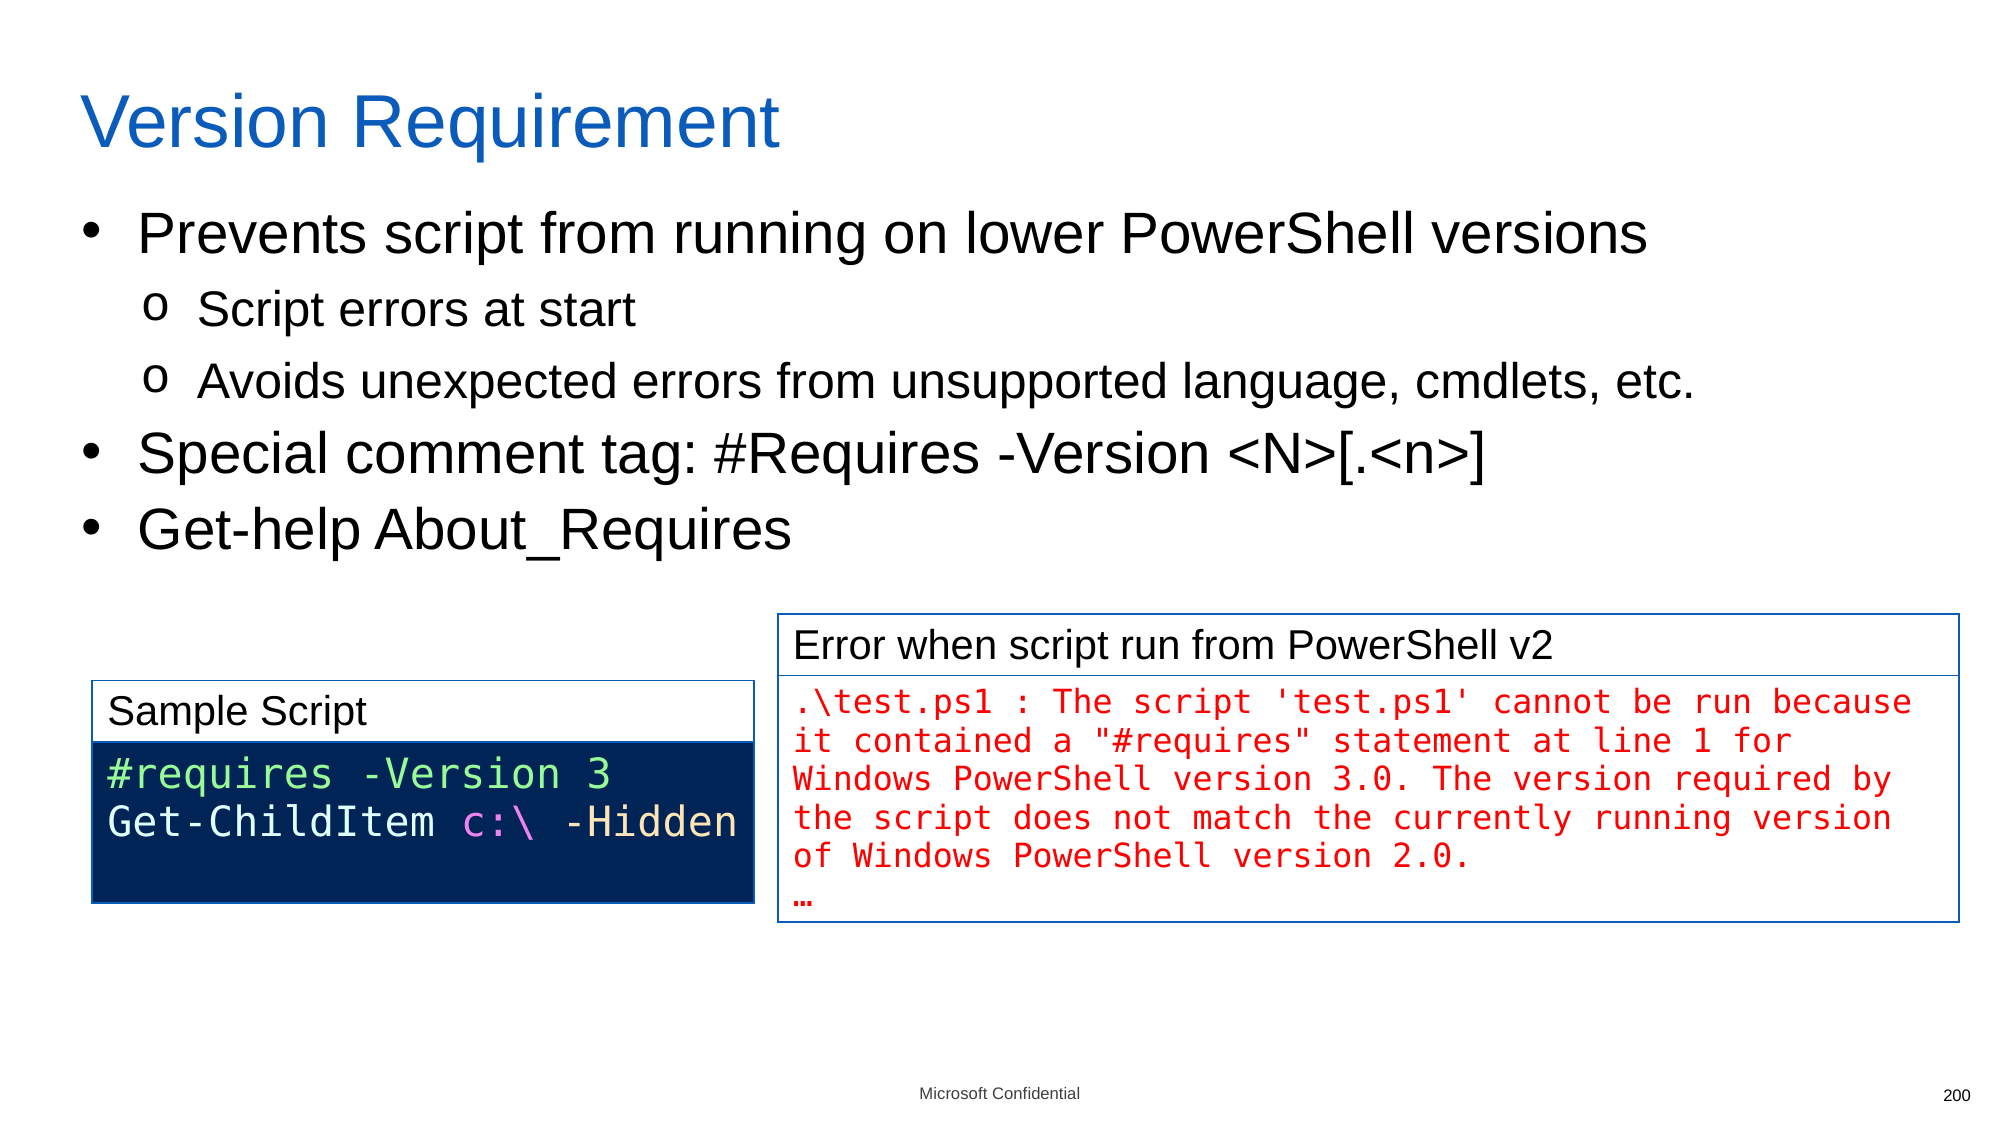

# Version Requirement
Prevents script from running on lower PowerShell versions
Script errors at start
Avoids unexpected errors from unsupported language, cmdlets, etc.
Special comment tag: #Requires -Version <N>[.<n>]
Get-help About_Requires

| Error when script run from PowerShell v2 |
| --- |
| .\test.ps1 : The script 'test.ps1' cannot be run because it contained a "#requires" statement at line 1 for Windows PowerShell version 3.0. The version required by the script does not match the currently running version of Windows PowerShell version 2.0. … |
| Sample Script |
| --- |
| #requires -Version 3 Get-ChildItem c:\ -Hidden |
200